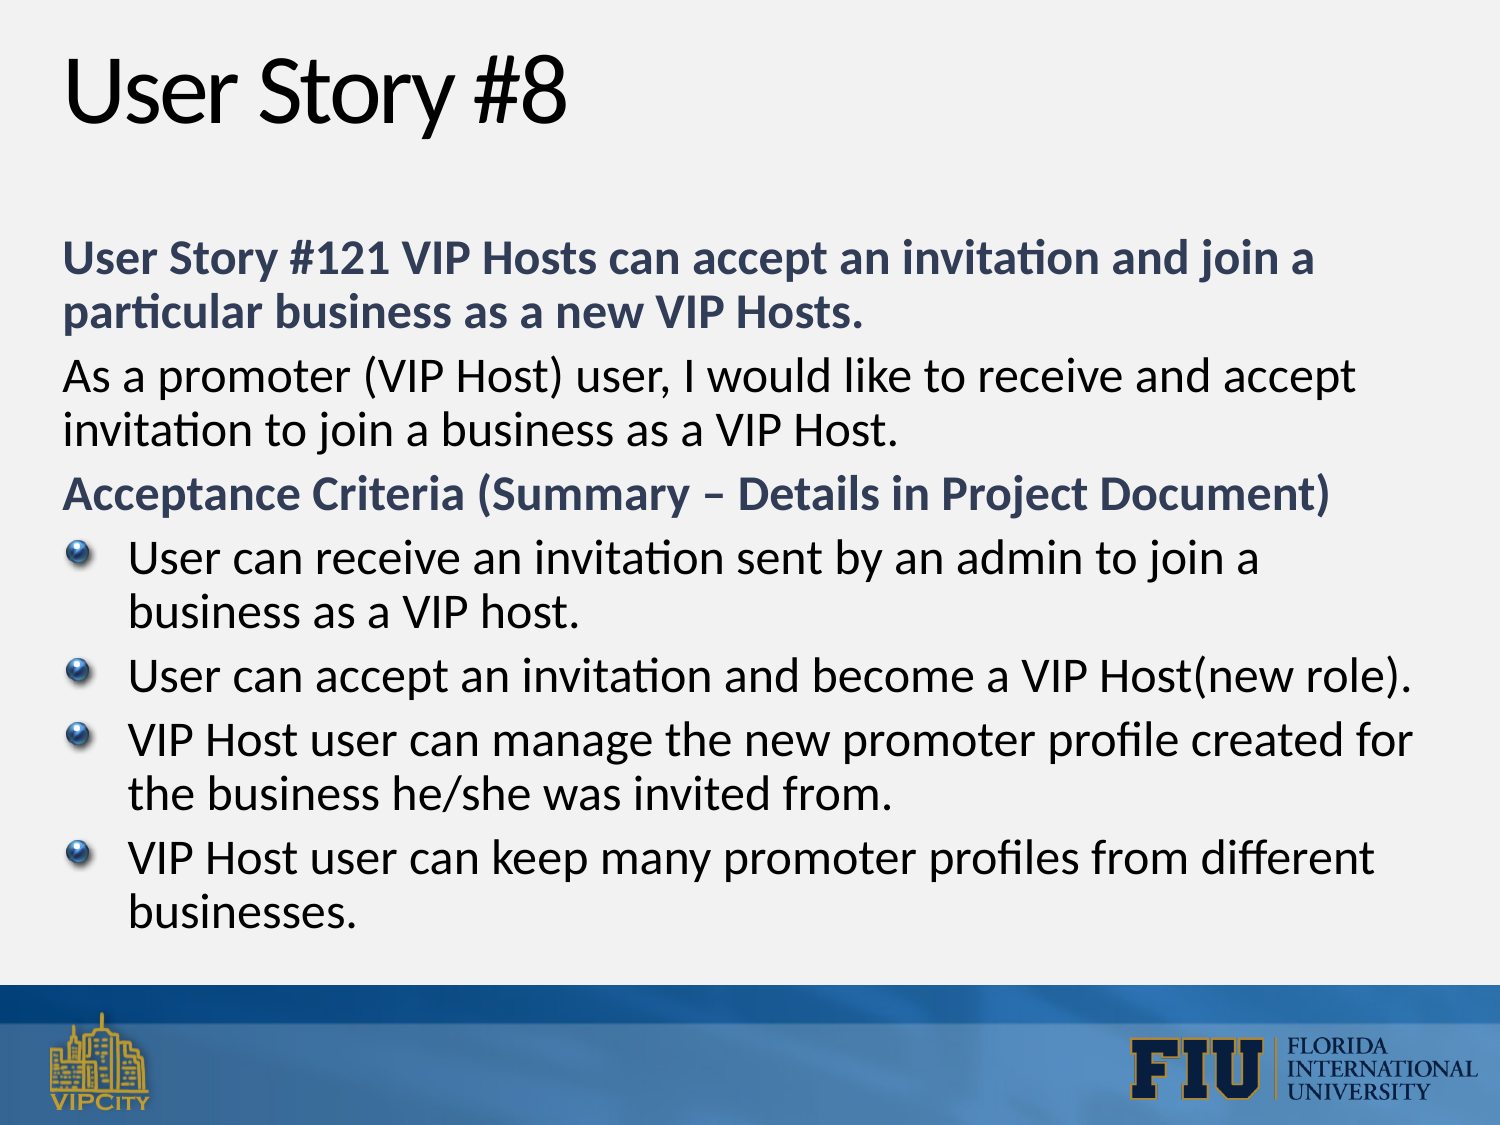

# User Story #8
User Story #121 VIP Hosts can accept an invitation and join a particular business as a new VIP Hosts.
As a promoter (VIP Host) user, I would like to receive and accept invitation to join a business as a VIP Host.
Acceptance Criteria (Summary – Details in Project Document)
User can receive an invitation sent by an admin to join a business as a VIP host.
User can accept an invitation and become a VIP Host(new role).
VIP Host user can manage the new promoter profile created for the business he/she was invited from.
VIP Host user can keep many promoter profiles from different businesses.